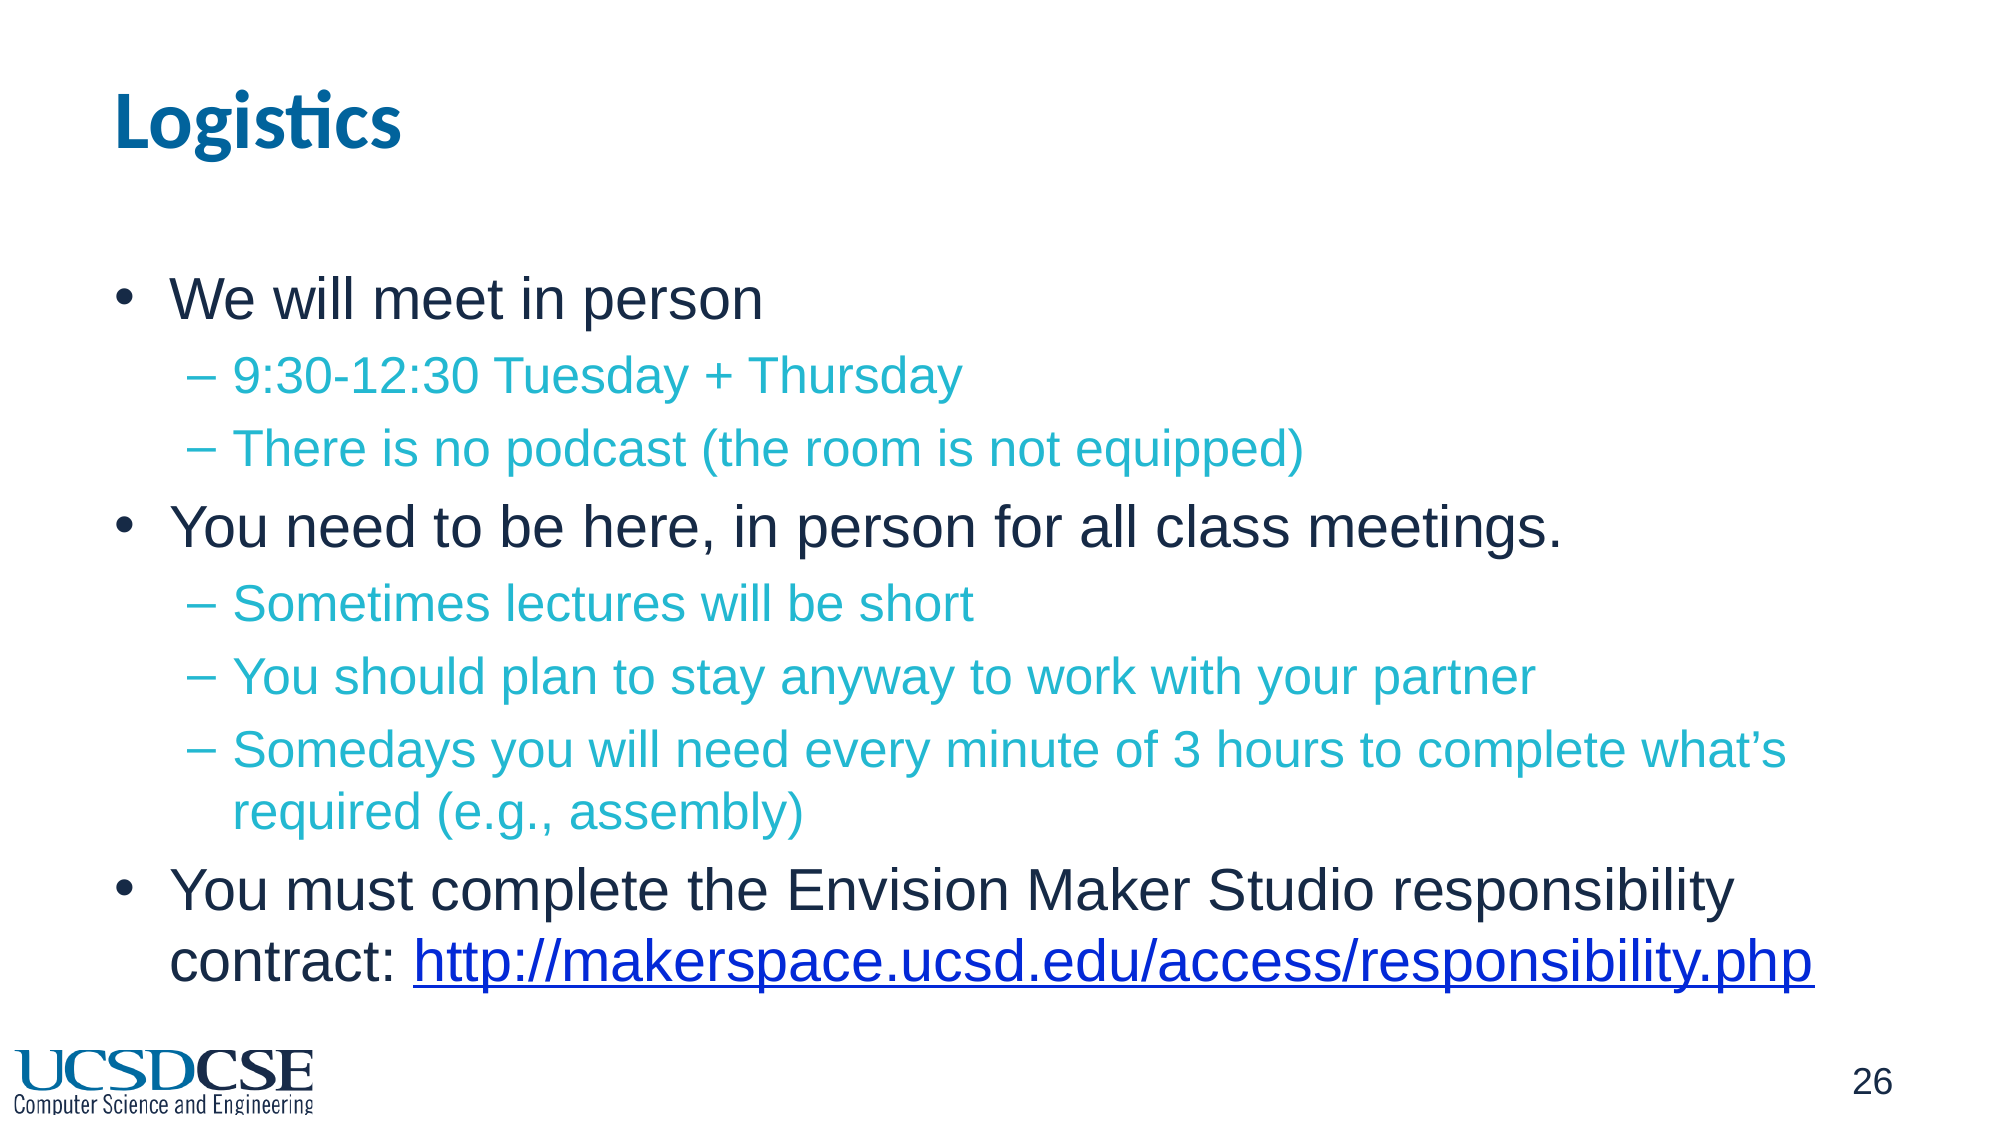

# Logistics
We will meet in person
9:30-12:30 Tuesday + Thursday
There is no podcast (the room is not equipped)
You need to be here, in person for all class meetings.
Sometimes lectures will be short
You should plan to stay anyway to work with your partner
Somedays you will need every minute of 3 hours to complete what’s required (e.g., assembly)
You must complete the Envision Maker Studio responsibility contract: http://makerspace.ucsd.edu/access/responsibility.php